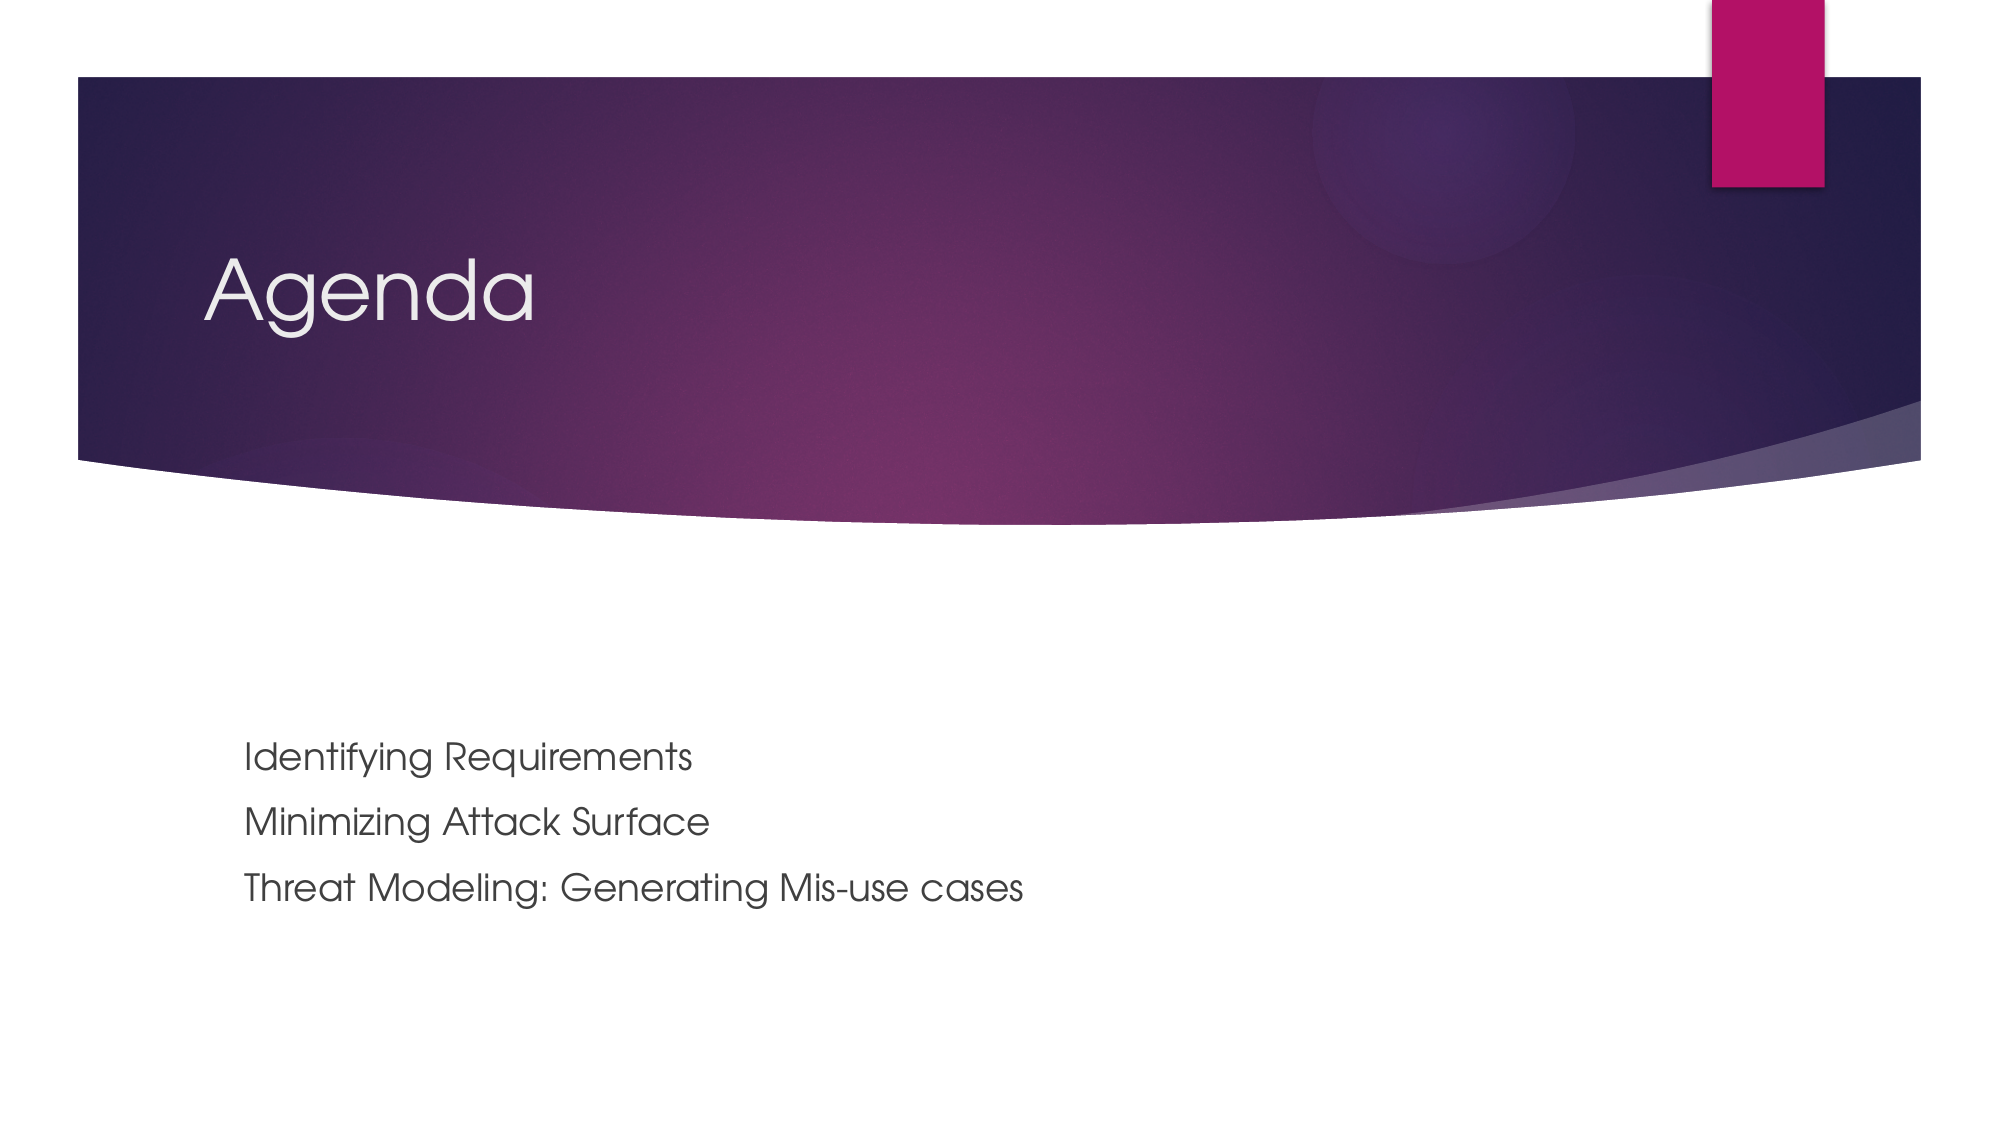

# Agenda
Identifying Requirements
Minimizing Attack Surface
Threat Modeling: Generating Mis-use cases